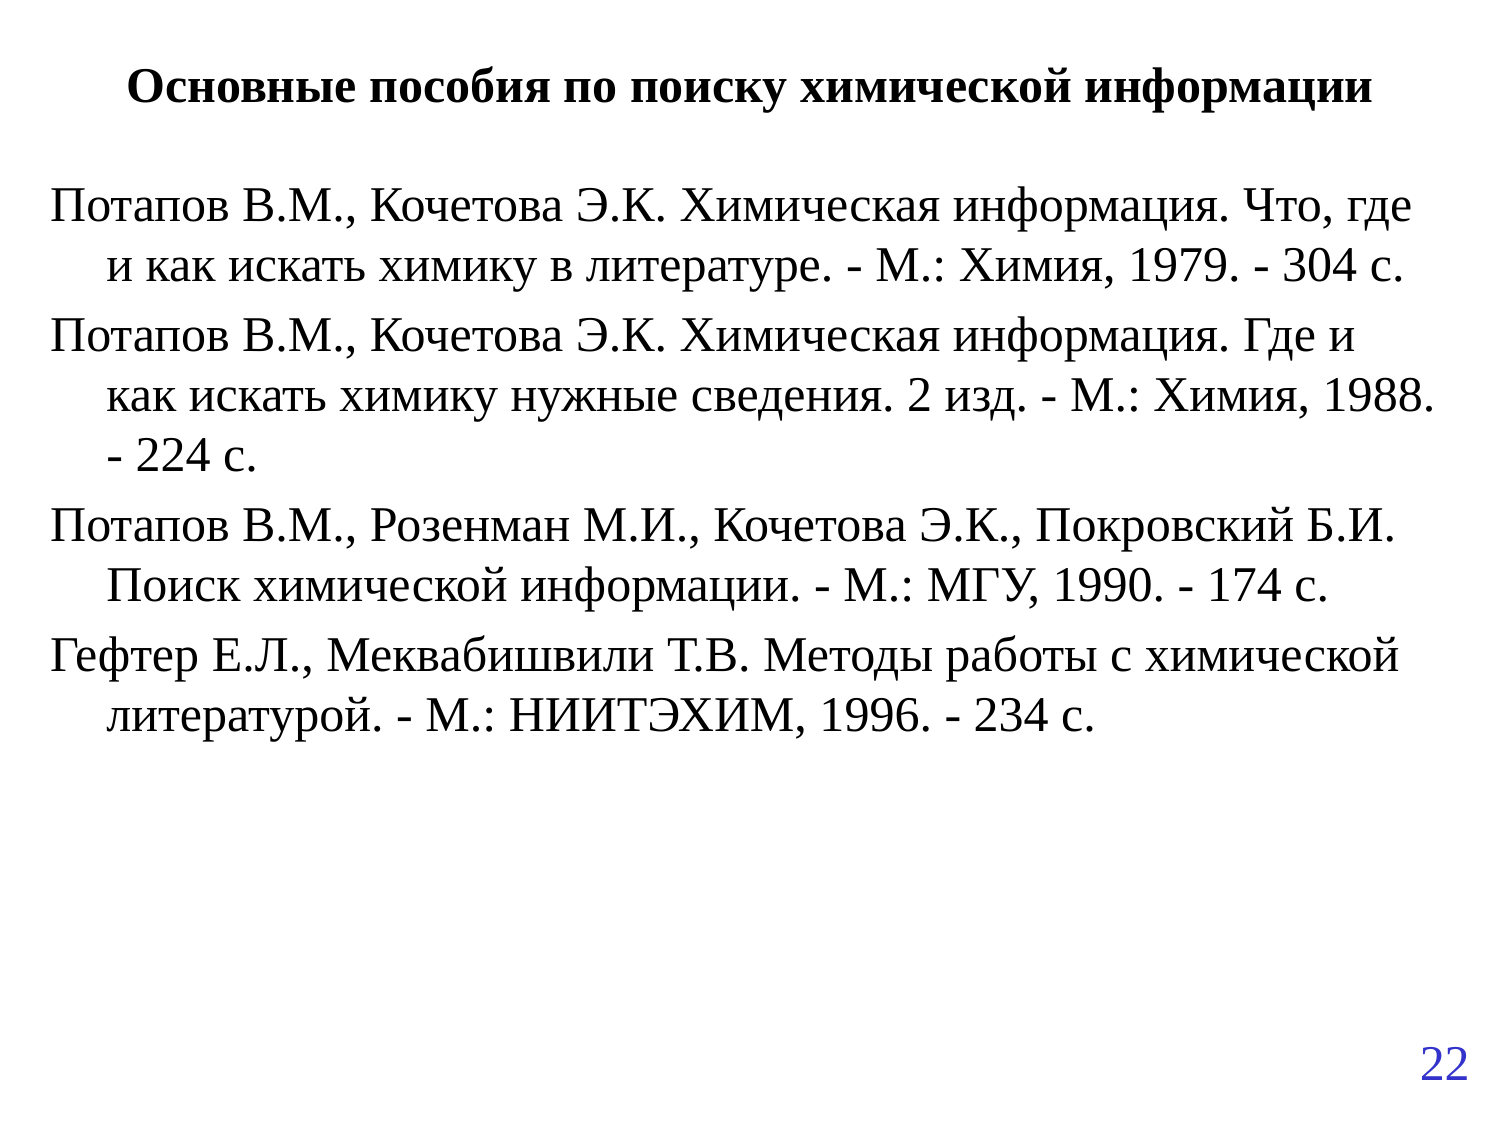

# Основные пособия по поиску химической информации
Потапов В.М., Кочетова Э.К. Химическая информация. Что, где и как искать химику в литературе. - М.: Химия, 1979. - 304 с.
Потапов В.М., Кочетова Э.К. Химическая информация. Где и как искать химику нужные сведения. 2 изд. - М.: Химия, 1988. - 224 с.
Потапов В.М., Розенман М.И., Кочетова Э.К., Покровский Б.И. Поиск химической информации. - М.: МГУ, 1990. - 174 с.
Гефтер Е.Л., Меквабишвили Т.В. Методы работы с химической литературой. - М.: НИИТЭХИМ, 1996. - 234 с.